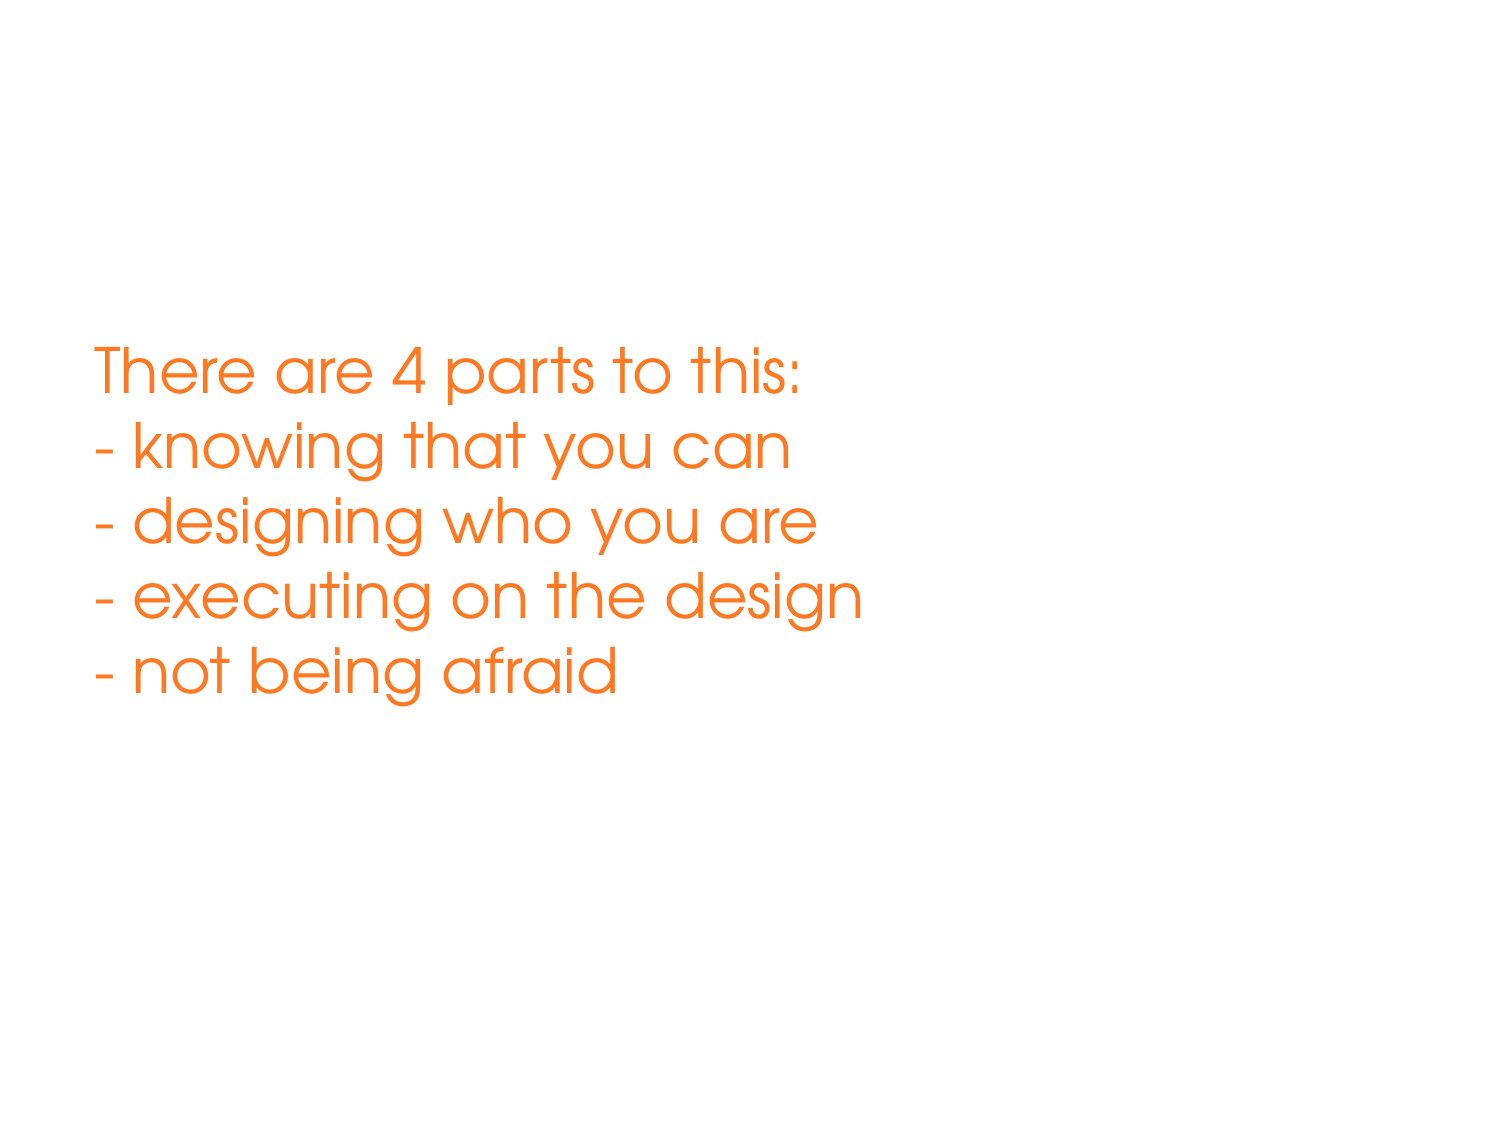

# There are 4 parts to this: - knowing that you can - designing who you are - executing on the design - not being afraid